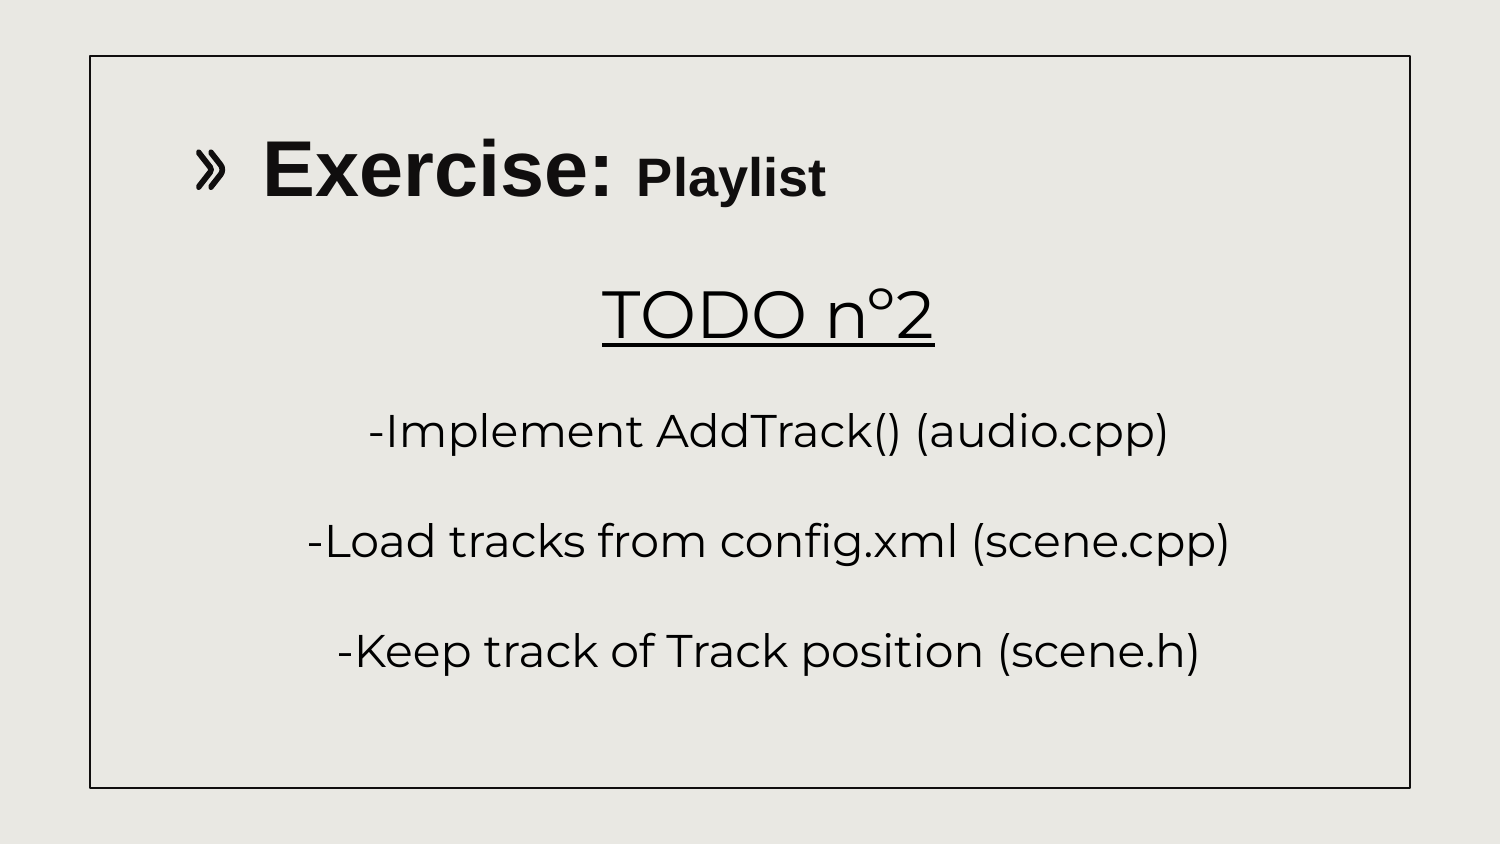

# Exercise: Playlist

TODO nº2

-Implement AddTrack() (audio.cpp)

-Load tracks from config.xml (scene.cpp)

-Keep track of Track position (scene.h)